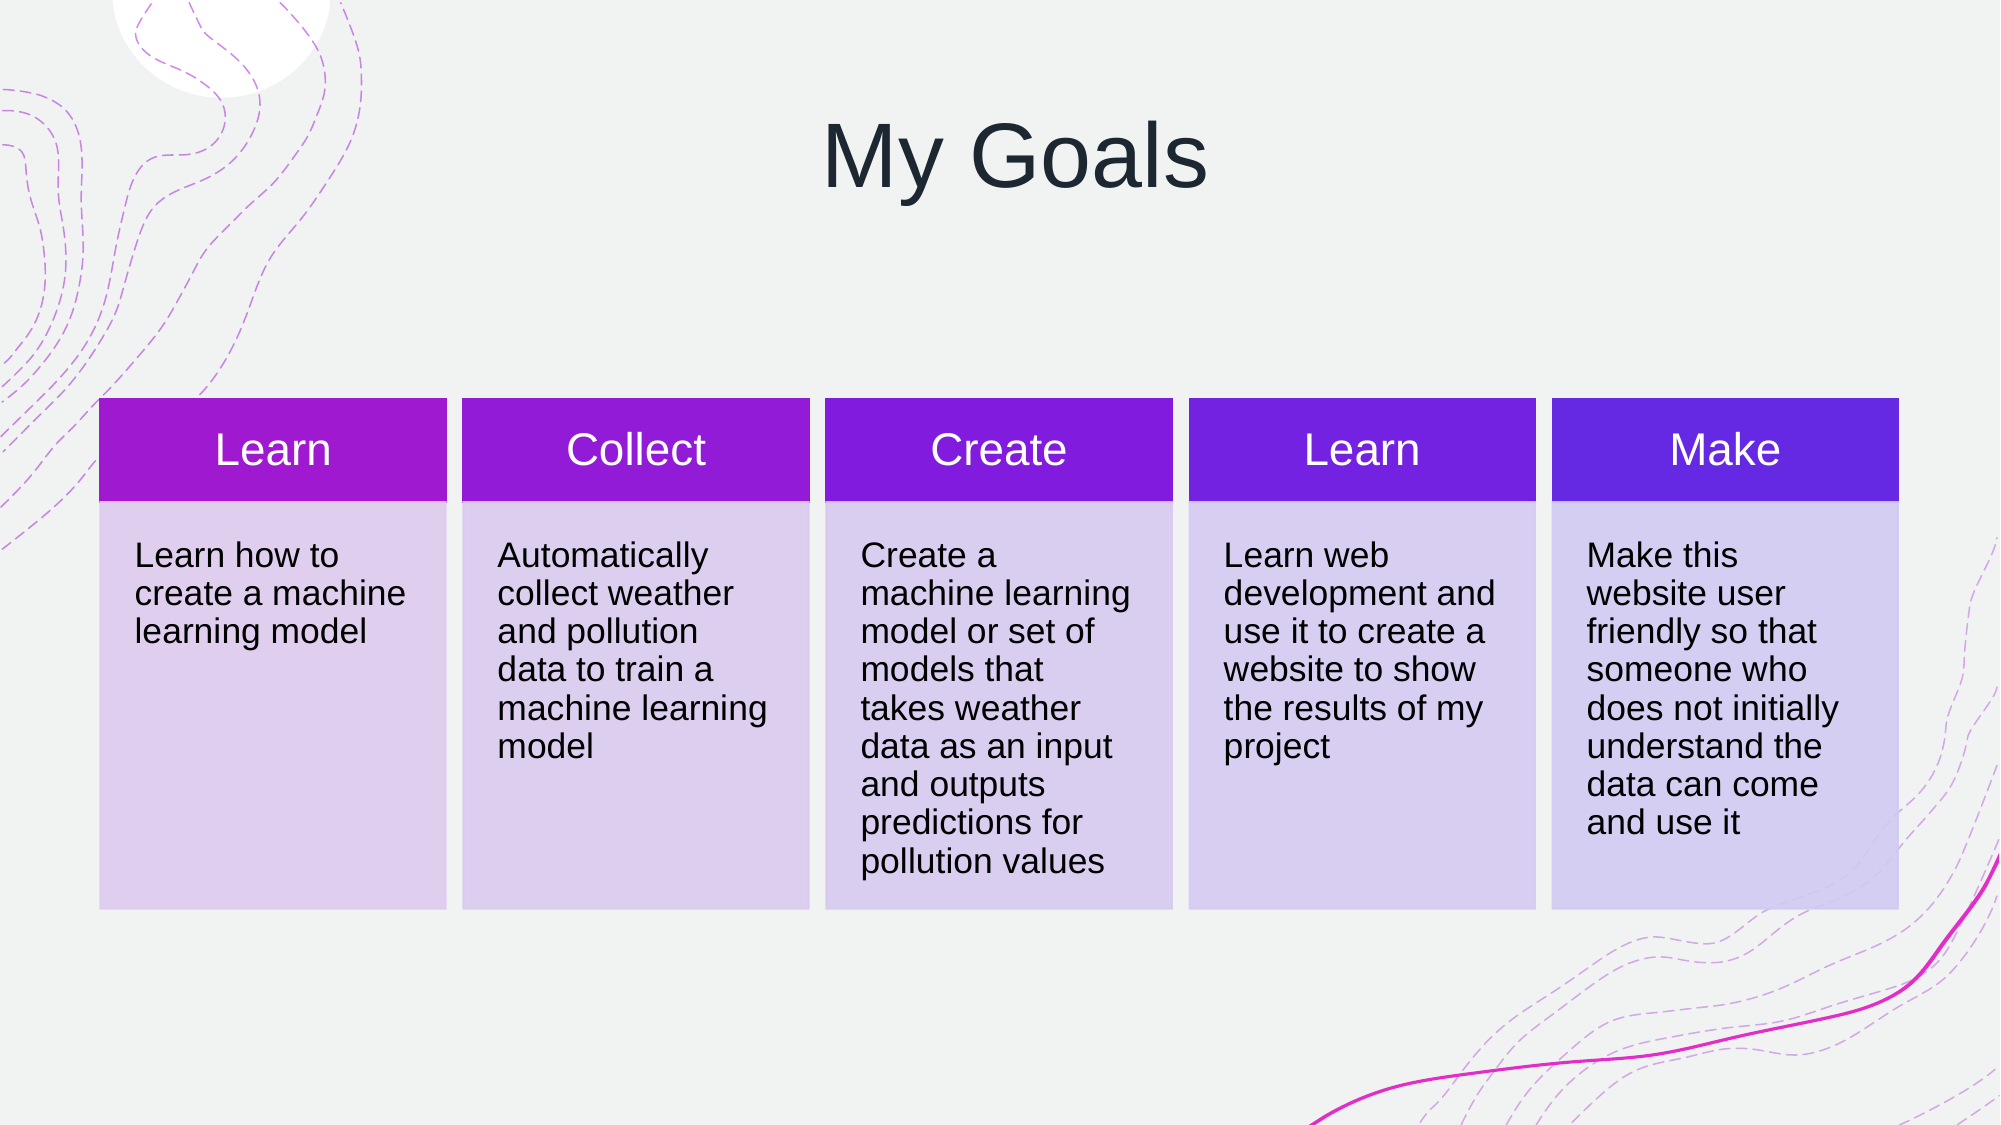

# My Goals

Learn

Collect

Create

Learn

Make

Learn how to create a machine learning model

Automatically collect weather and pollution data to train a machine learning model

Create a machine learning model or set of models that takes weather data as an input and outputs predictions for pollution values

Learn web development and use it to create a website to show the results of my project

Make this website user friendly so that someone who does not initially understand the data can come and use it